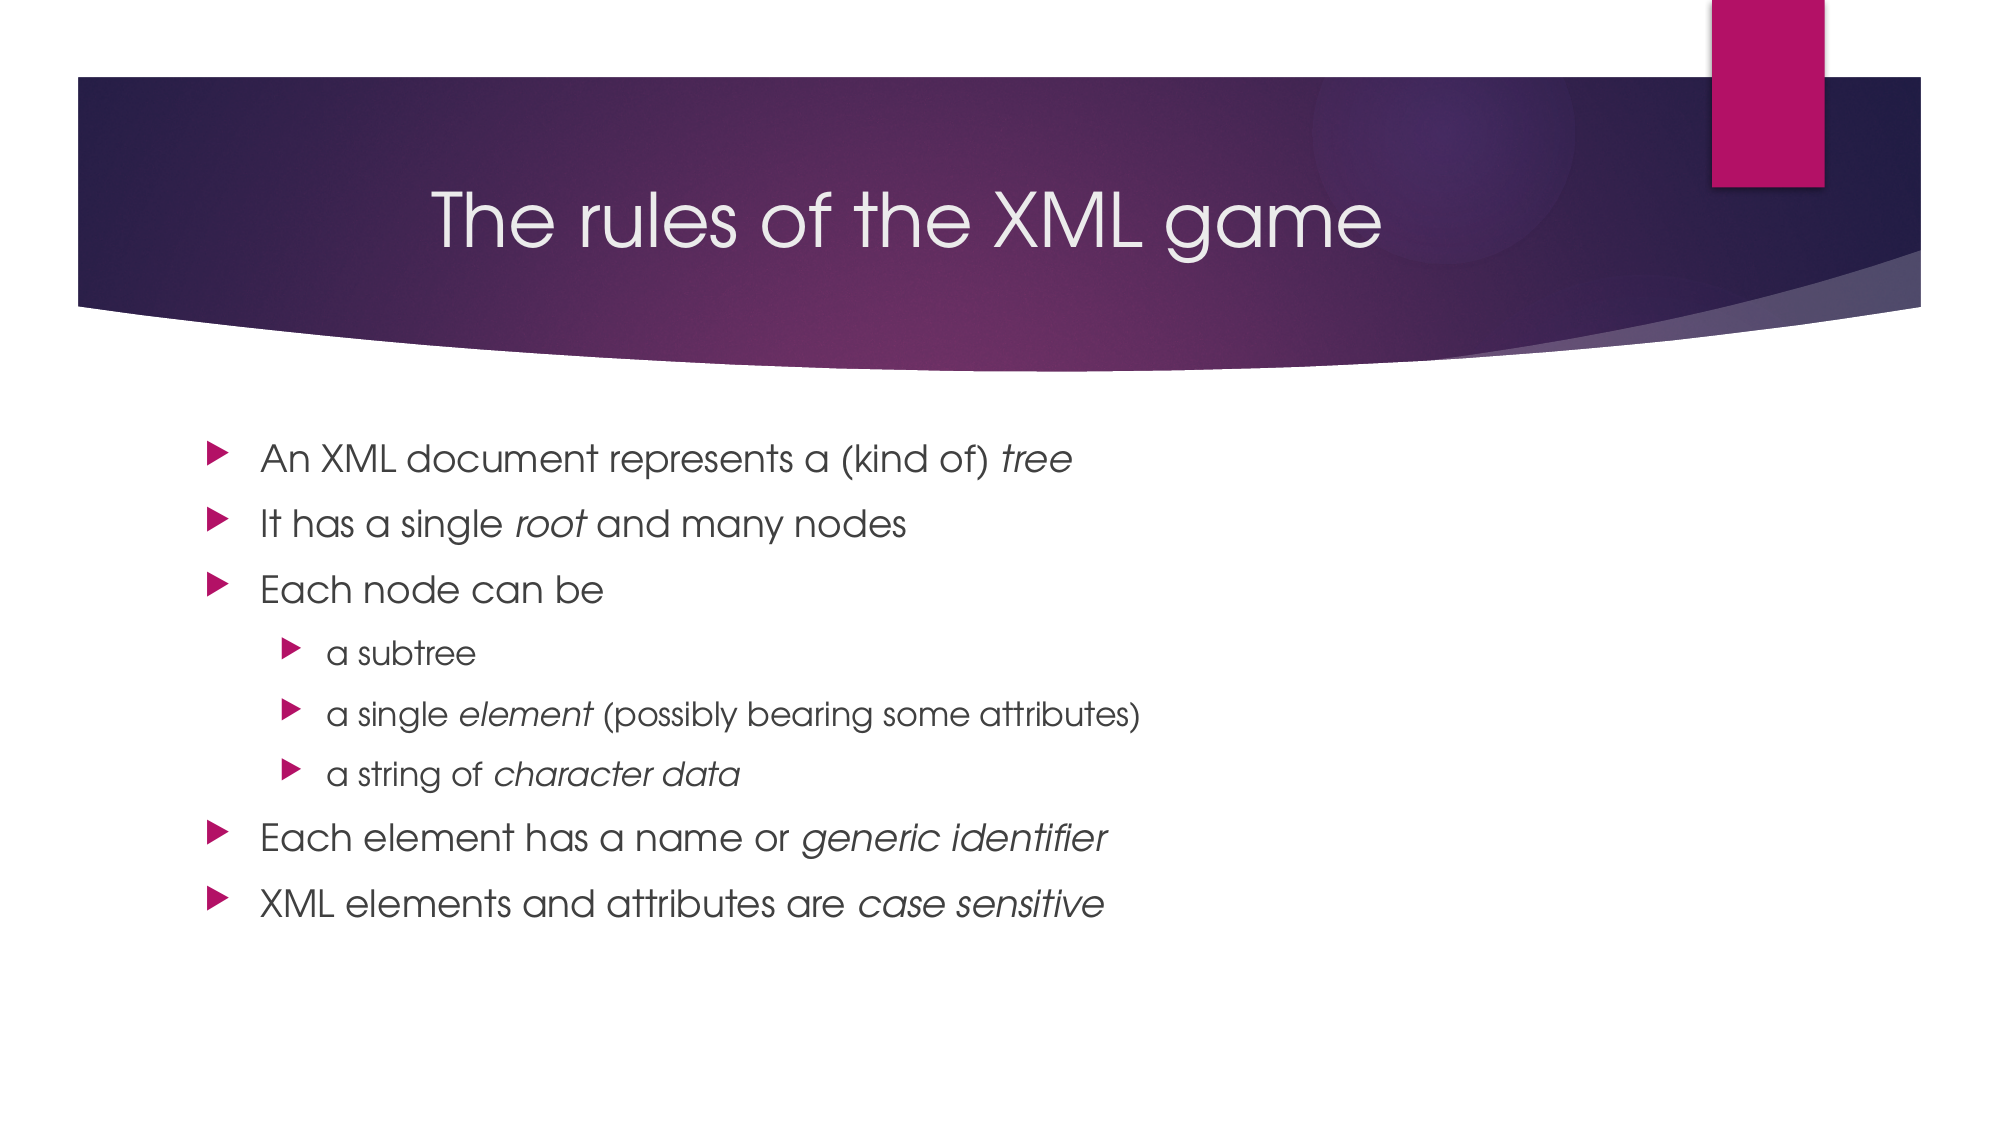

# The rules of the XML game
An XML document represents a (kind of) tree
It has a single root and many nodes
Each node can be
a subtree
a single element (possibly bearing some attributes)
a string of character data
Each element has a name or generic identifier
XML elements and attributes are case sensitive